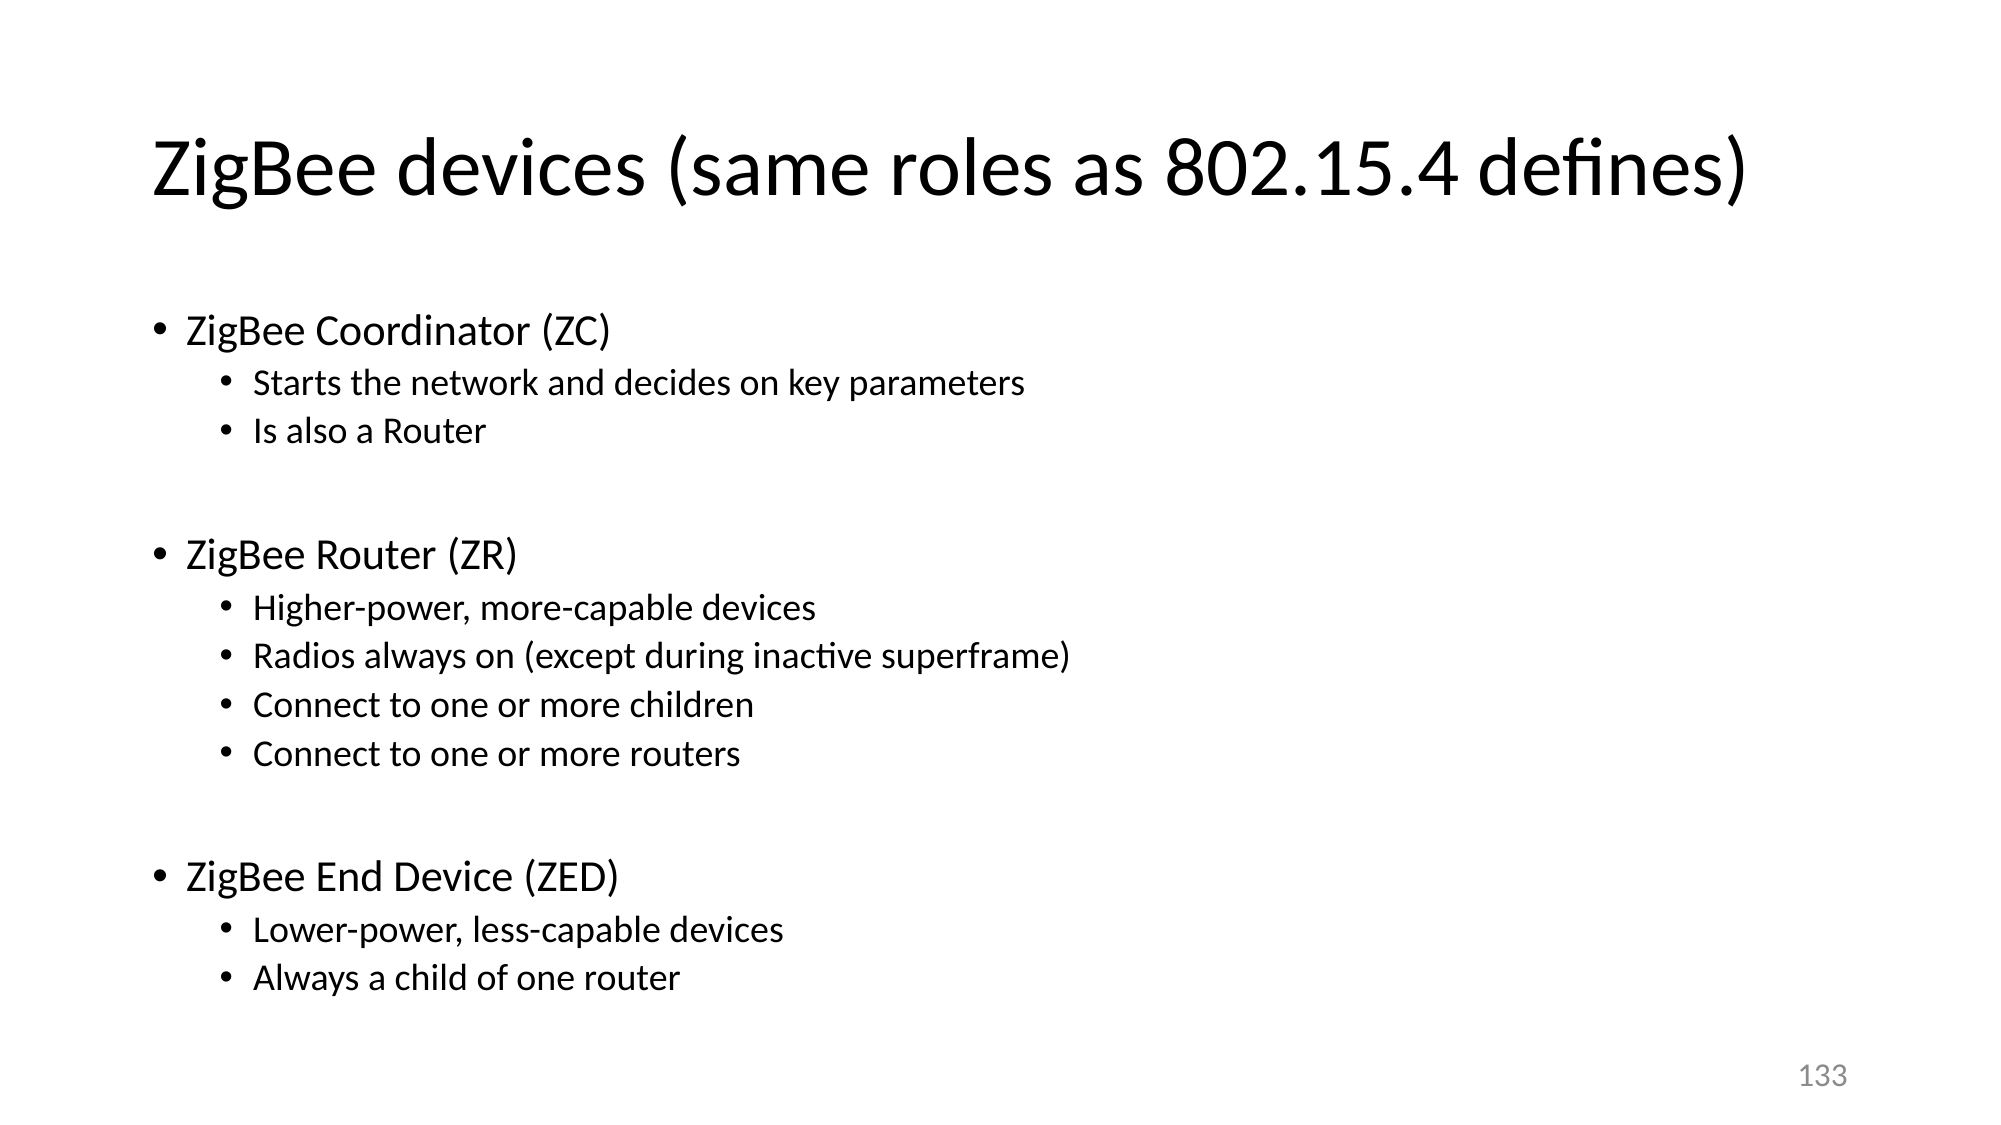

# ZigBee devices (same roles as 802.15.4 defines)
ZigBee Coordinator (ZC)
Starts the network and decides on key parameters
Is also a Router

ZigBee Router (ZR)
Higher-power, more-capable devices
Radios always on (except during inactive superframe)
Connect to one or more children
Connect to one or more routers

ZigBee End Device (ZED)
Lower-power, less-capable devices
Always a child of one router
133